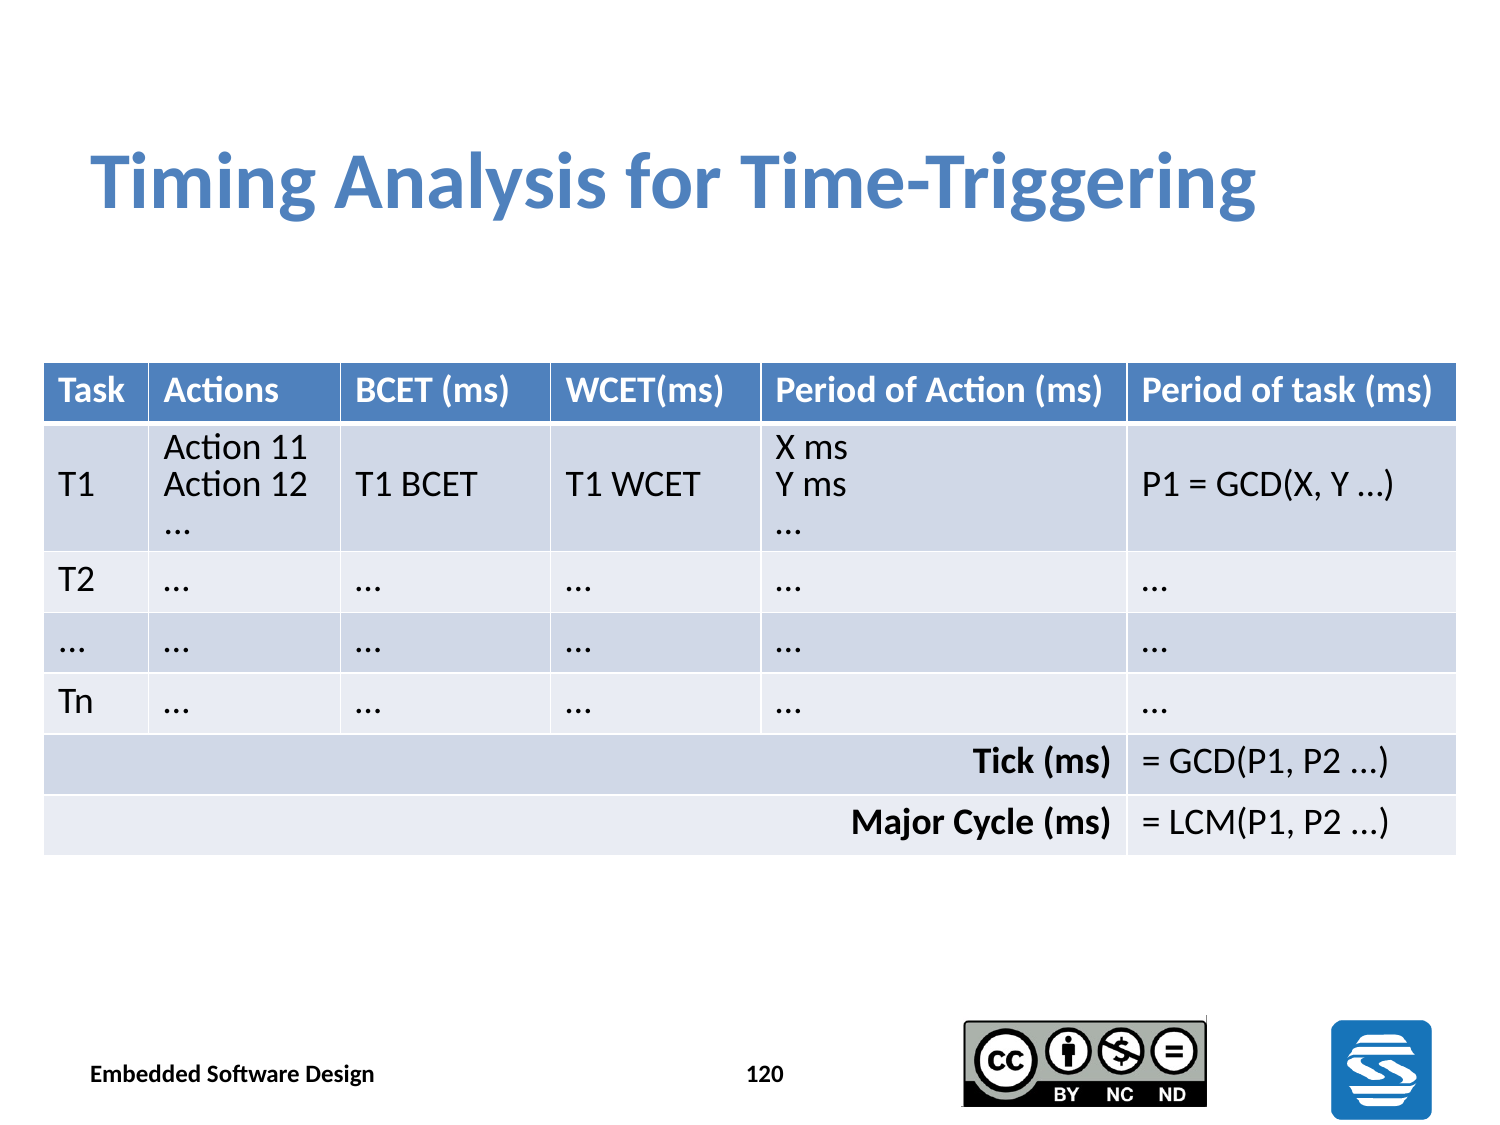

# Timing Analysis for Time-Triggering
| Task | Actions | BCET (ms) | WCET(ms) | Period of Action (ms) | Period of task (ms) |
| --- | --- | --- | --- | --- | --- |
| T1 | Action 11 Action 12 ... | T1 BCET | T1 WCET | X ms Y ms … | P1 = GCD(X, Y …) |
| T2 | … | … | … | … | … |
| ... | … | … | … | … | … |
| Tn | … | … | … | … | … |
| Tick (ms) |  |  |  |  | = GCD(P1, P2 ...) |
| Major Cycle (ms) |  |  |  |  | = LCM(P1, P2 ...) |
Embedded Software Design
120